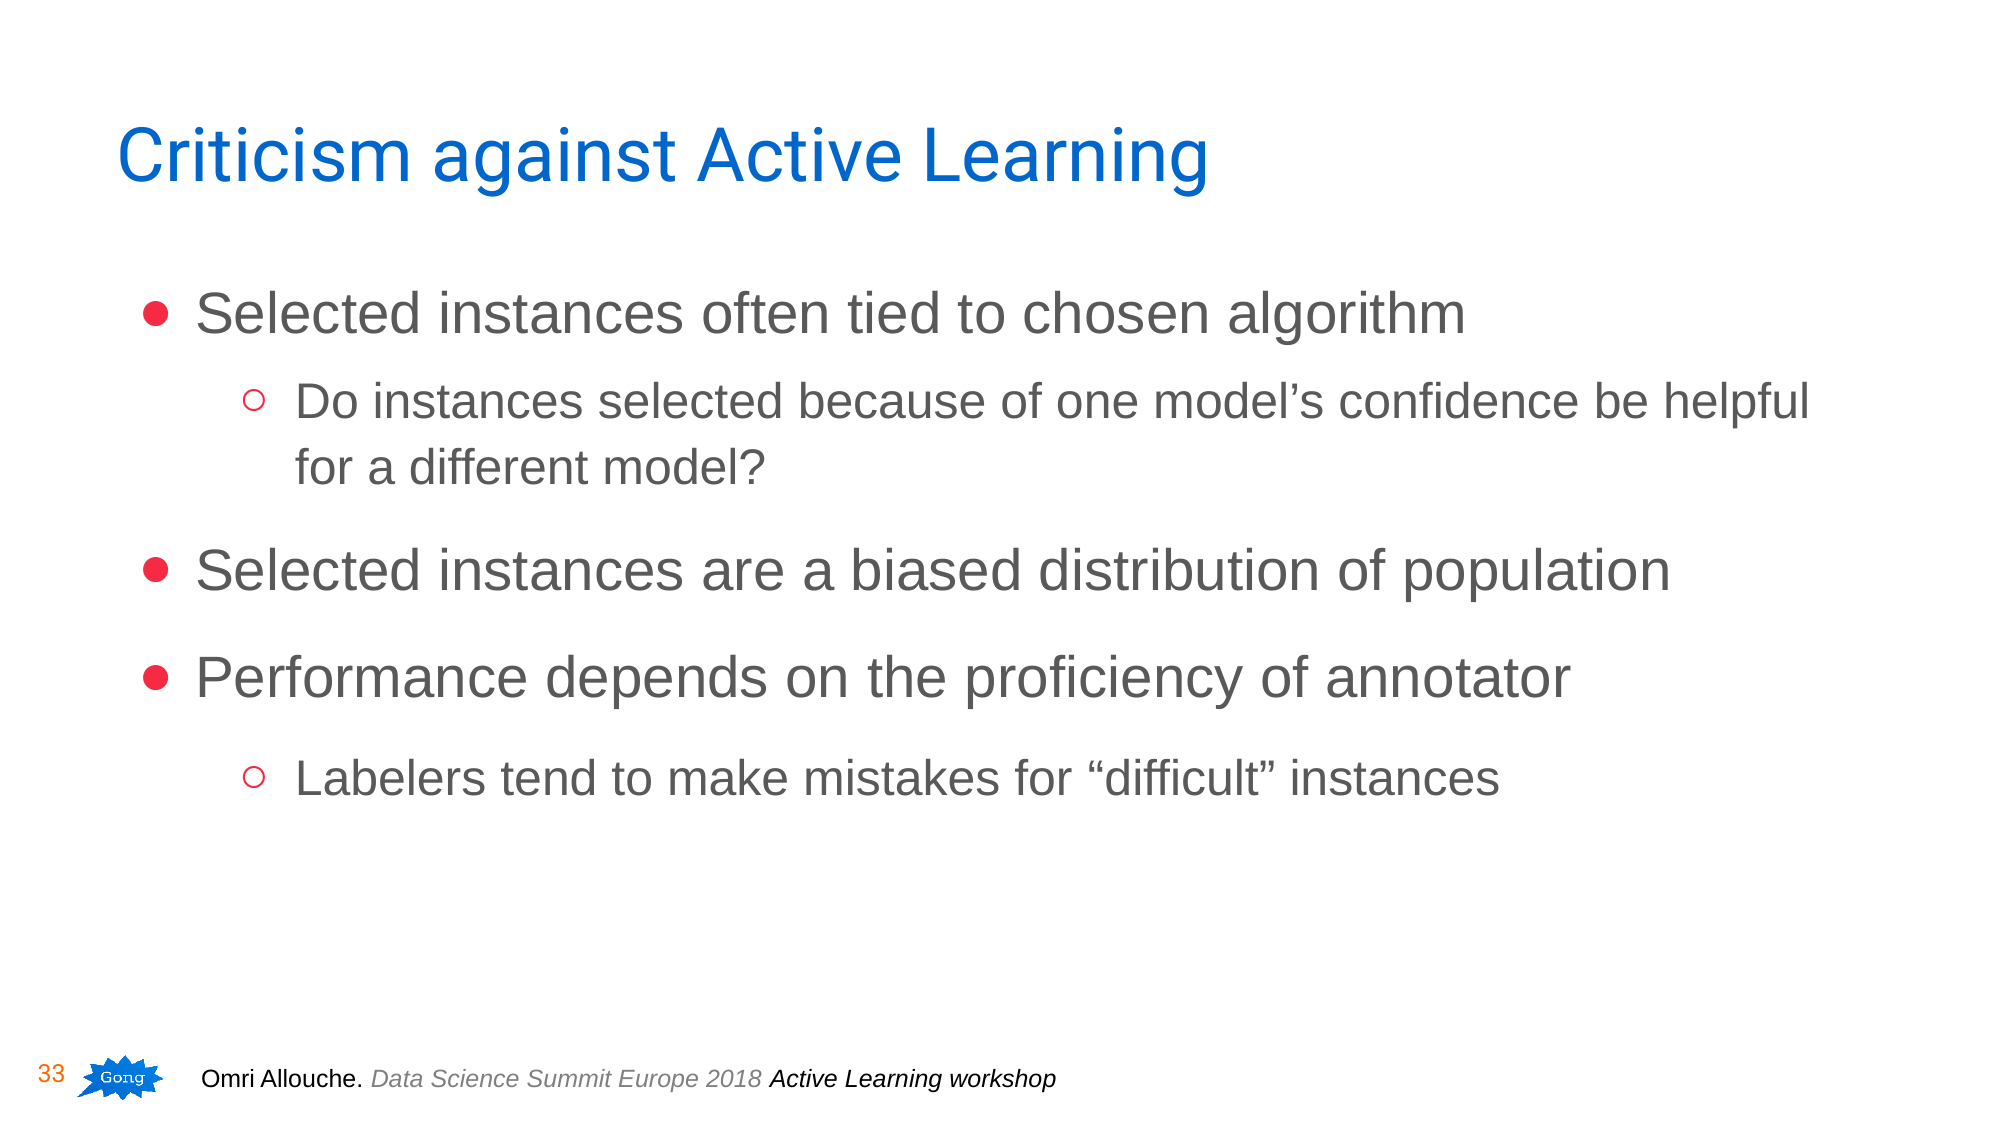

# Criticism against Active Learning
Selected instances often tied to chosen algorithm
Do instances selected because of one model’s confidence be helpful for a different model?
Selected instances are a biased distribution of population
Performance depends on the proficiency of annotator
Labelers tend to make mistakes for “difficult” instances